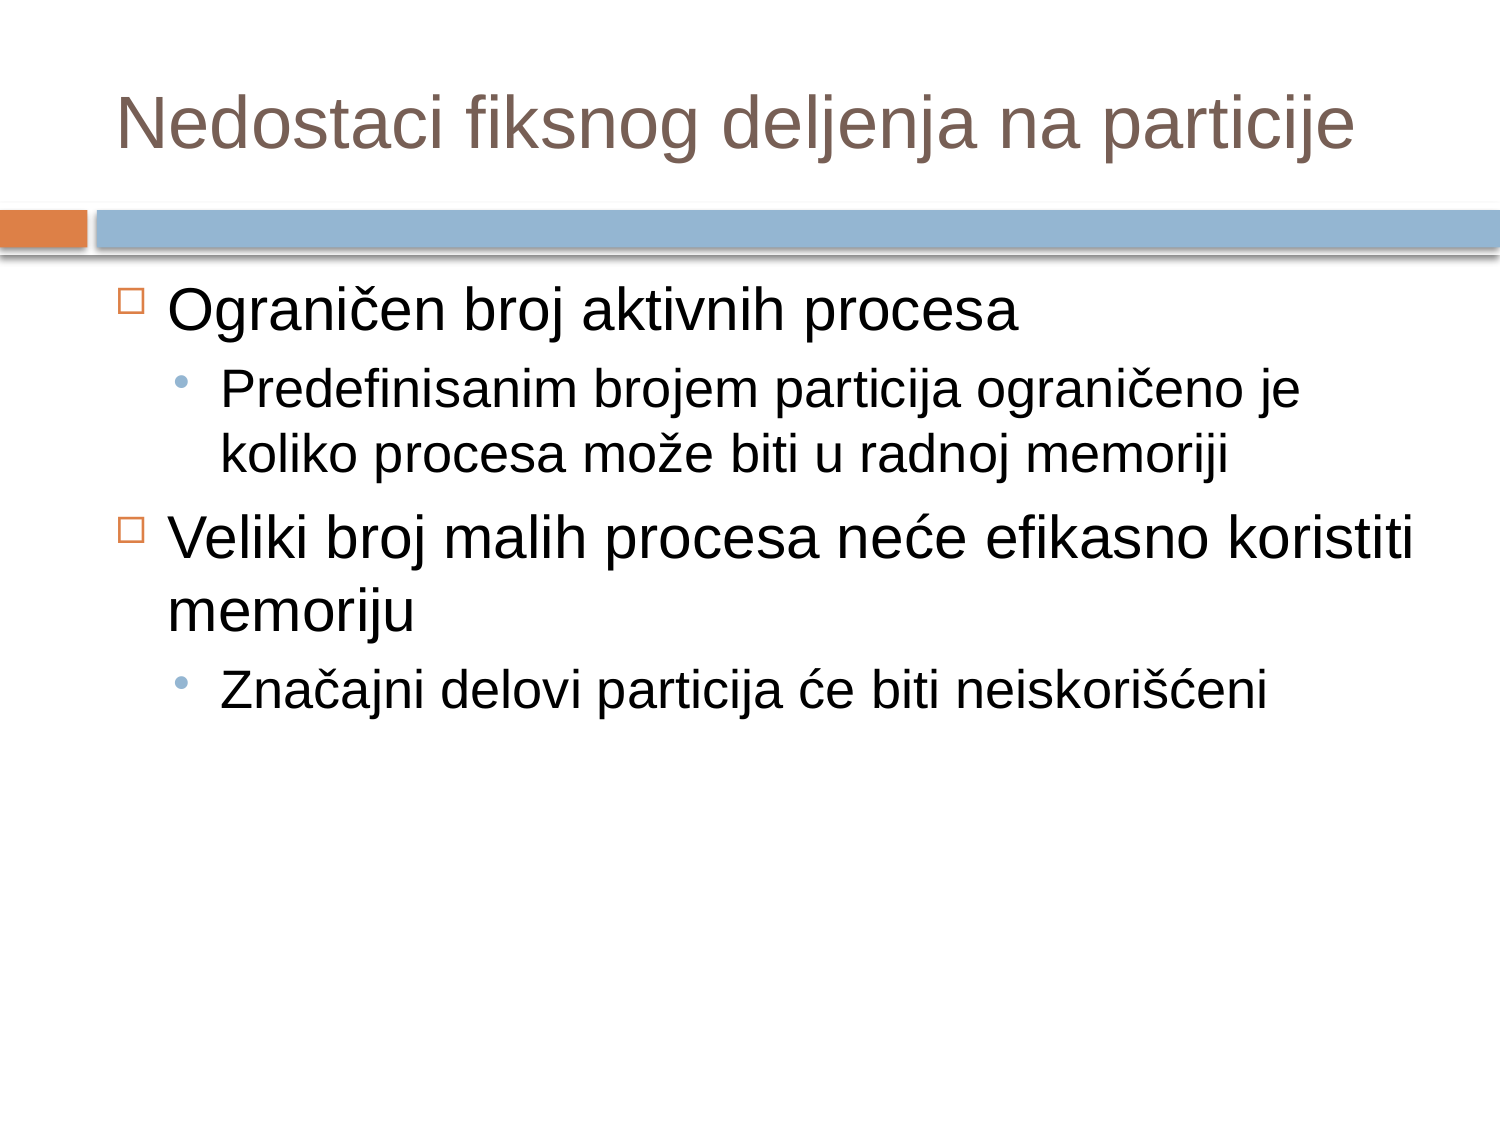

# Nedostaci fiksnog deljenja na particije
Ograničen broj aktivnih procesa
Predefinisanim brojem particija ograničeno je koliko procesa može biti u radnoj memoriji
Veliki broj malih procesa neće efikasno koristiti memoriju
Značajni delovi particija će biti neiskorišćeni